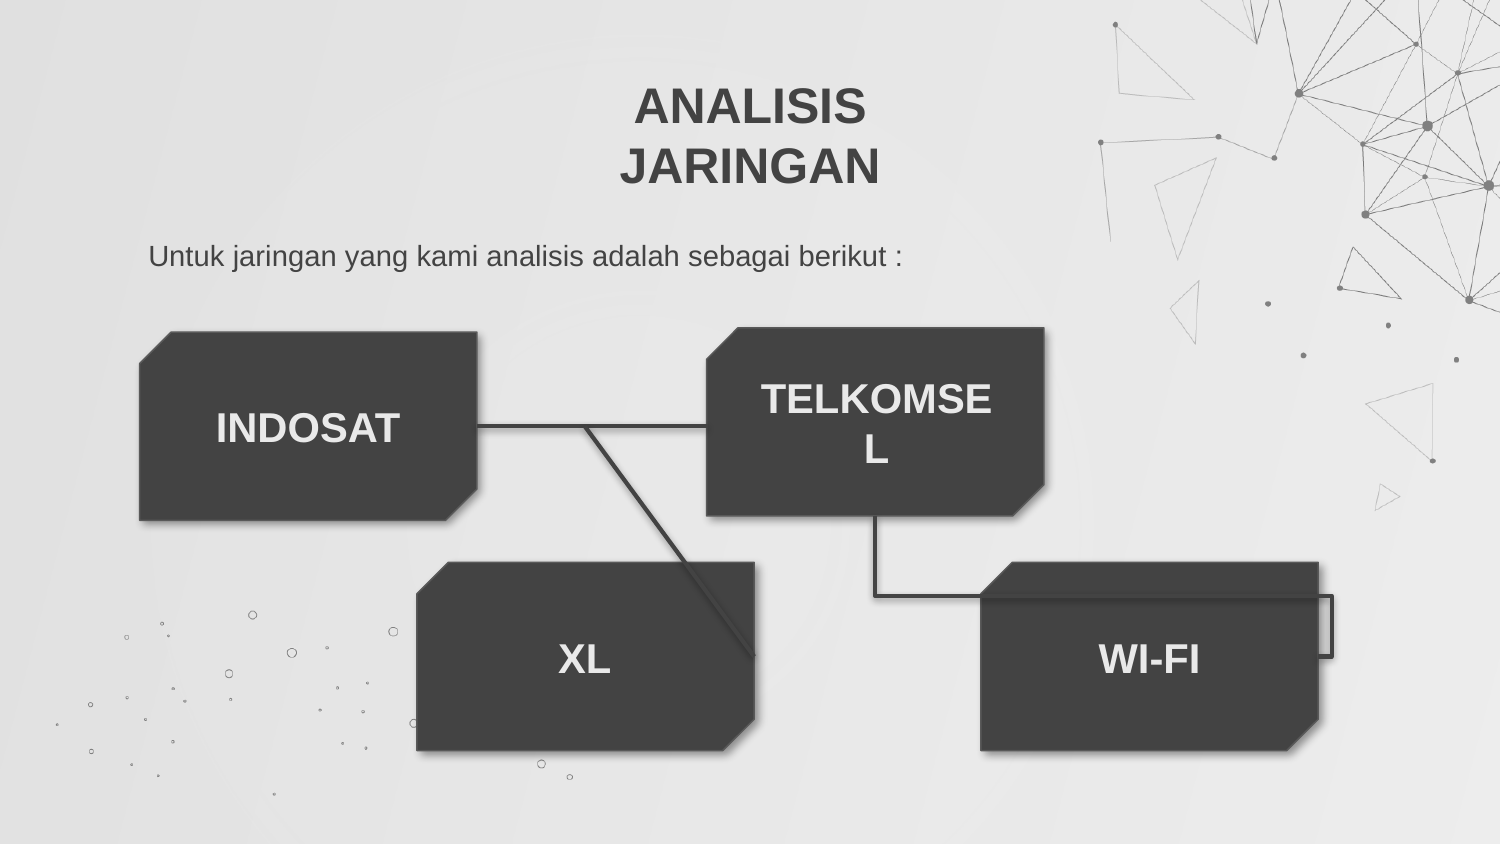

# ANALISIS JARINGAN
Untuk jaringan yang kami analisis adalah sebagai berikut :

TELKOMSEL
INDOSAT

XL
WI-FI